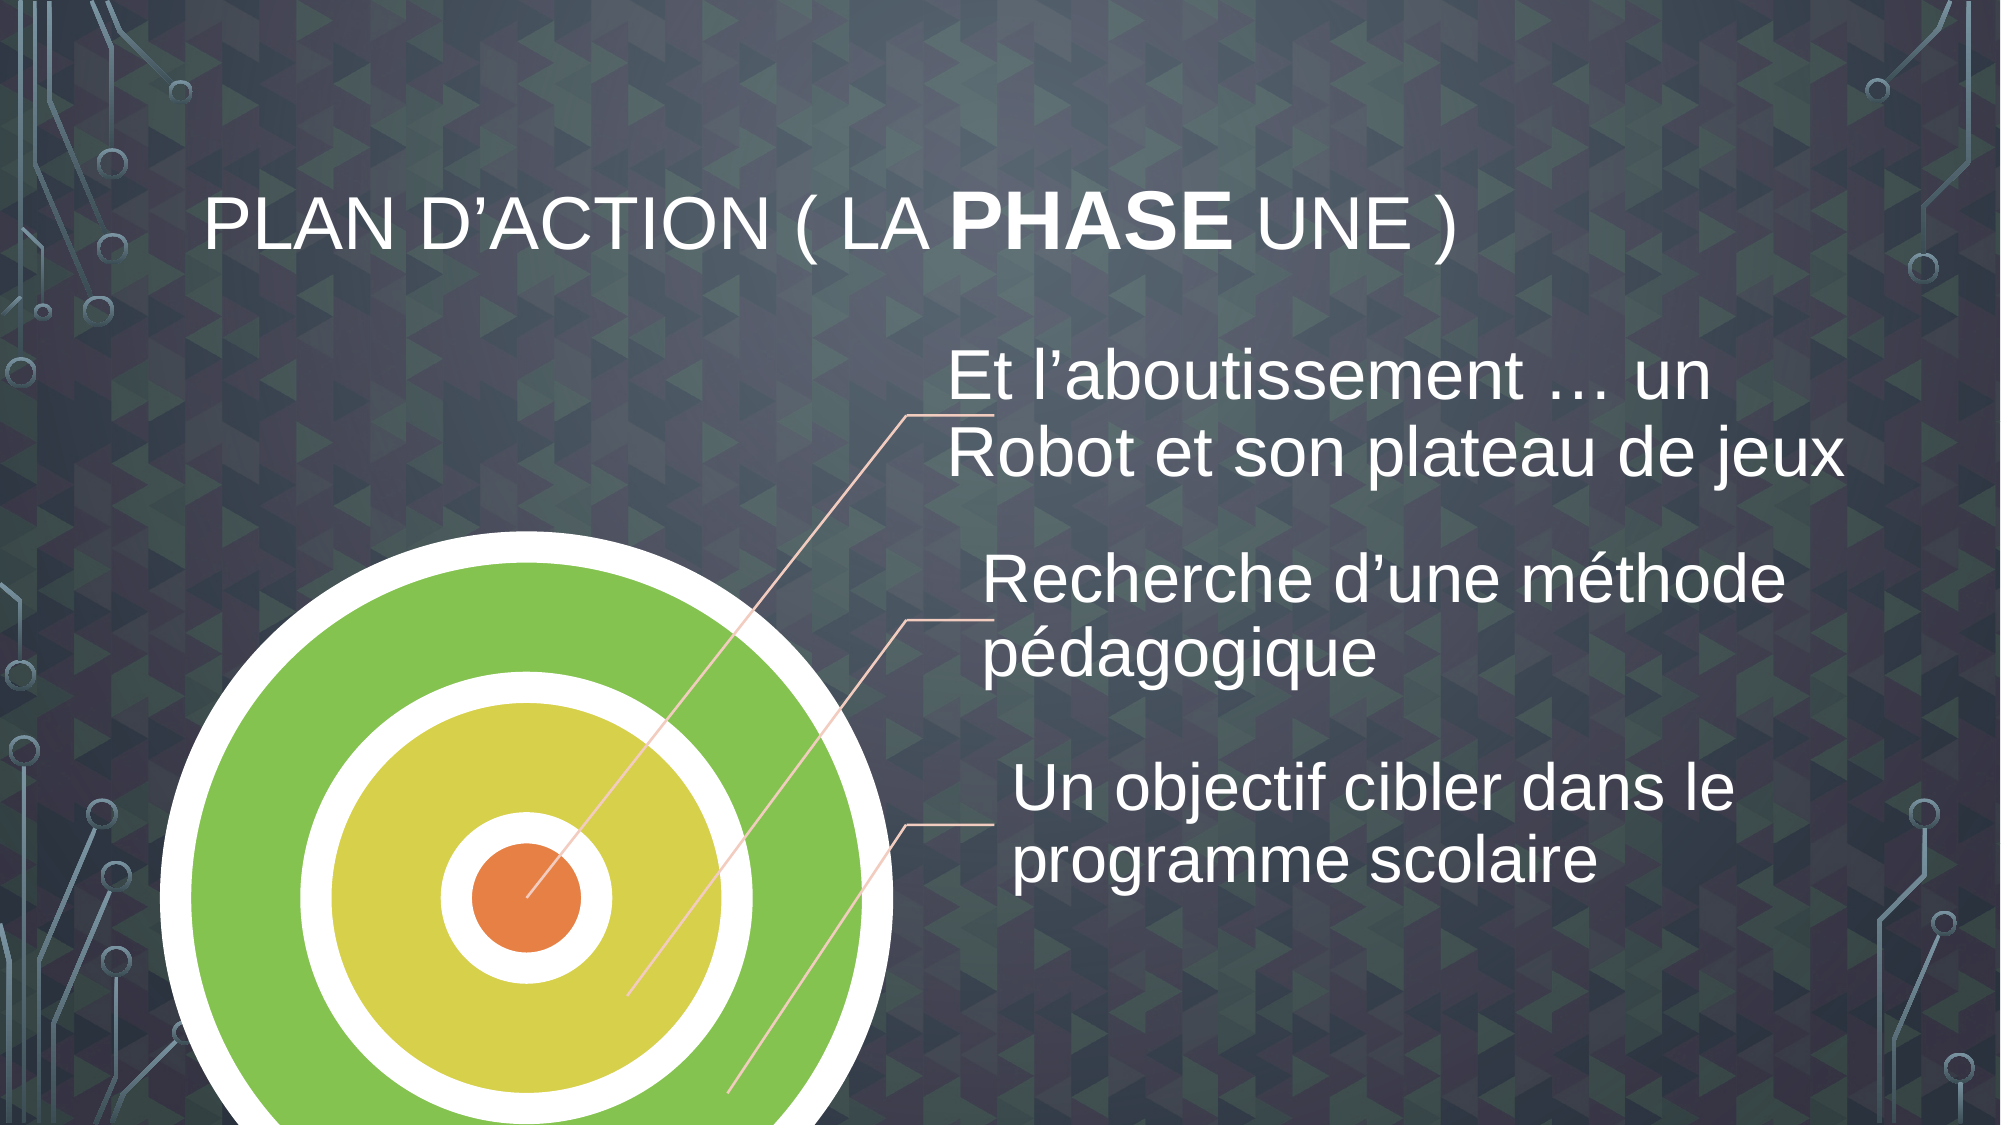

# Plan D’action ( la phase UNE )
Et l’aboutissement … un Robot et son plateau de jeux
Recherche d’une méthode pédagogique
Un objectif cibler dans le programme scolaire